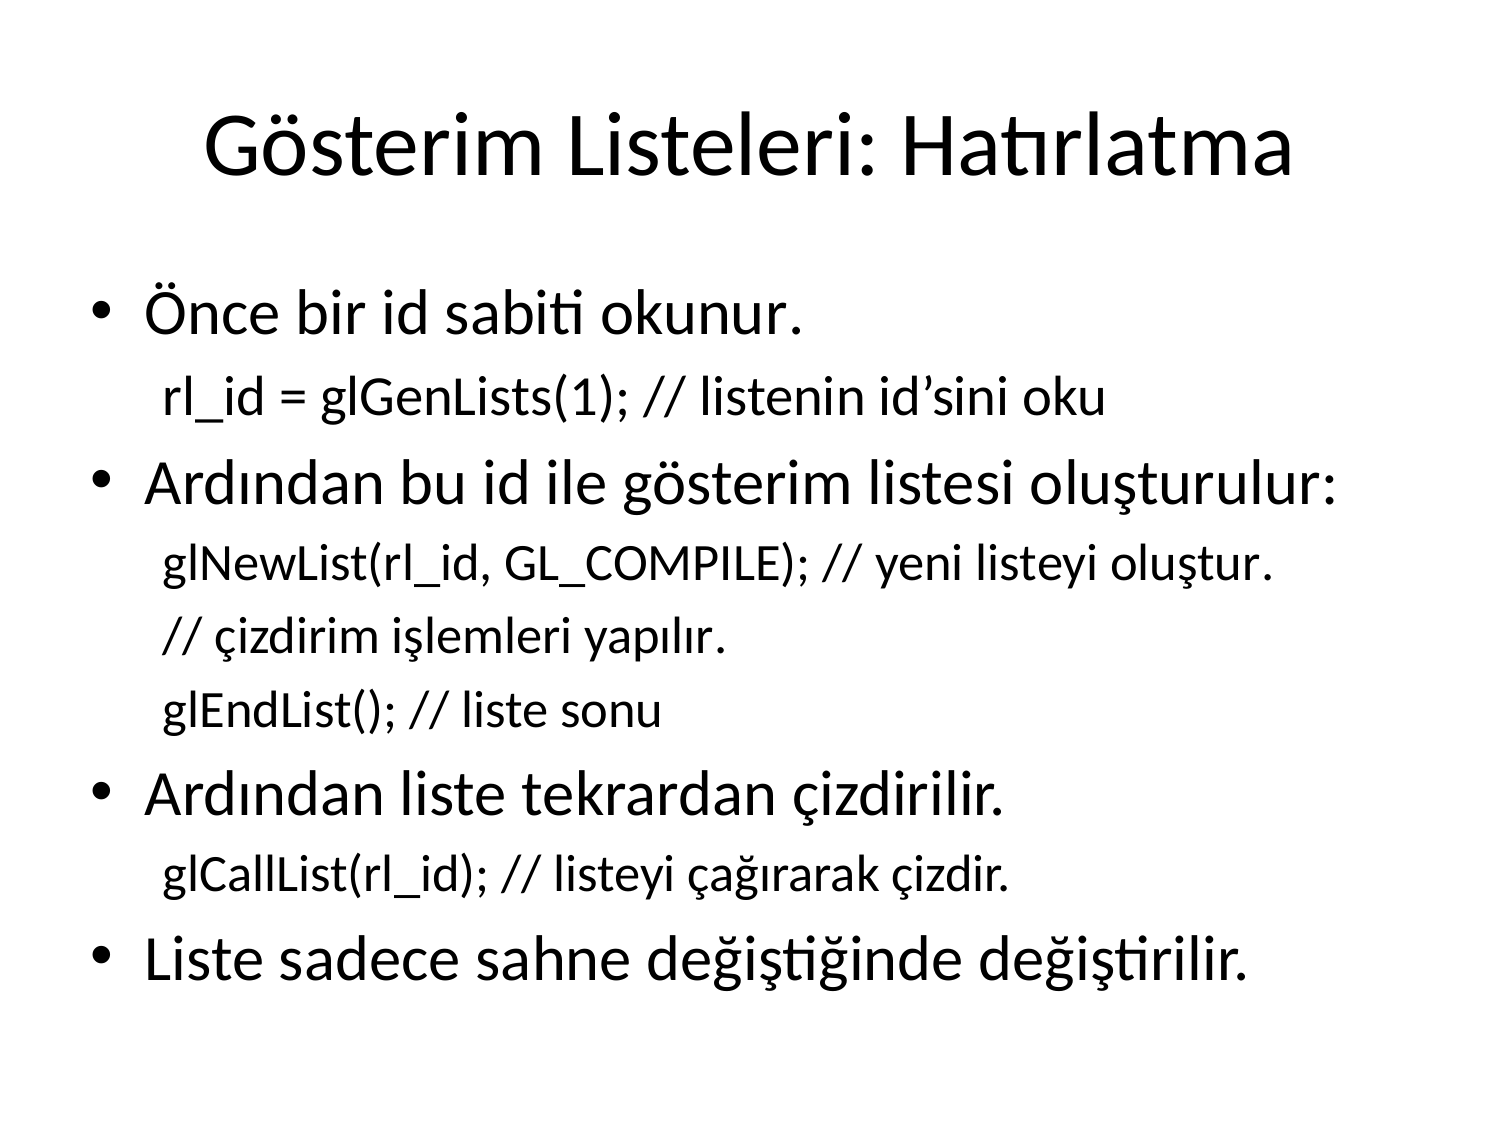

# Gösterim Listeleri: Hatırlatma
Önce bir id sabiti okunur.
rl_id = glGenLists(1); // listenin id’sini oku
Ardından bu id ile gösterim listesi oluşturulur:
glNewList(rl_id, GL_COMPILE); // yeni listeyi oluştur.
// çizdirim işlemleri yapılır.
glEndList(); // liste sonu
Ardından liste tekrardan çizdirilir.
glCallList(rl_id); // listeyi çağırarak çizdir.
Liste sadece sahne değiştiğinde değiştirilir.